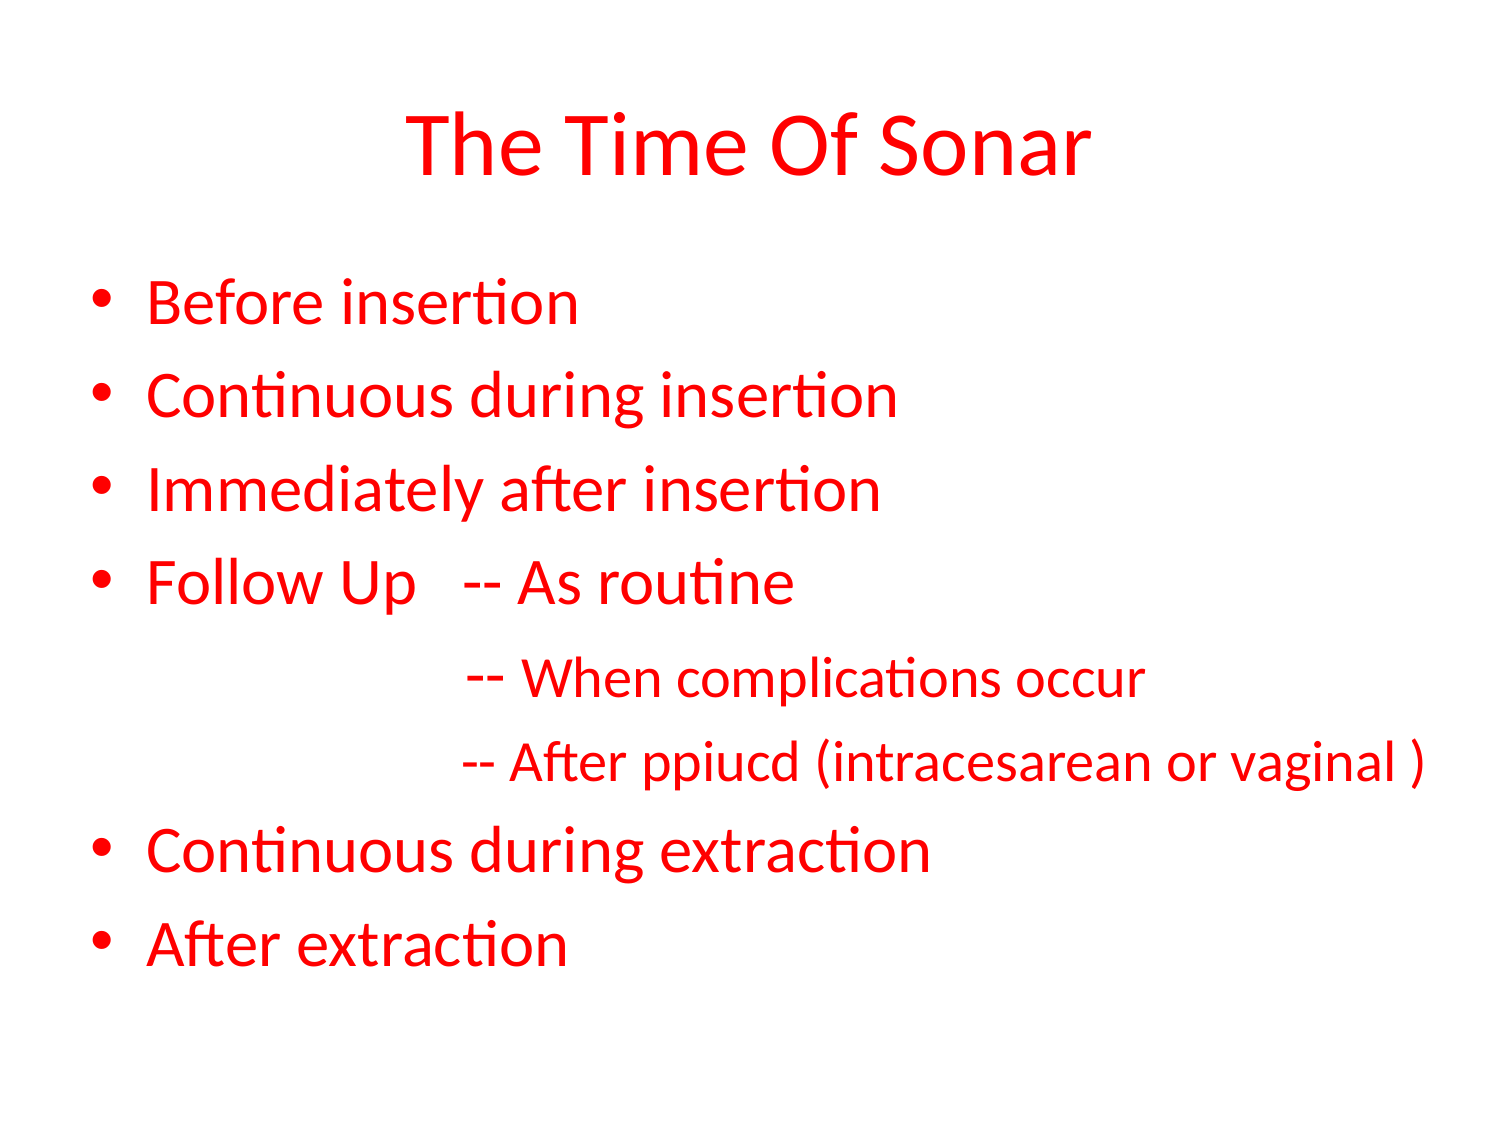

# The Time Of Sonar
Before insertion
Continuous during insertion
Immediately after insertion
Follow Up   -- As routine
                         -- When complications occur
                            -- After ppiucd (intracesarean or vaginal )
Continuous during extraction
After extraction